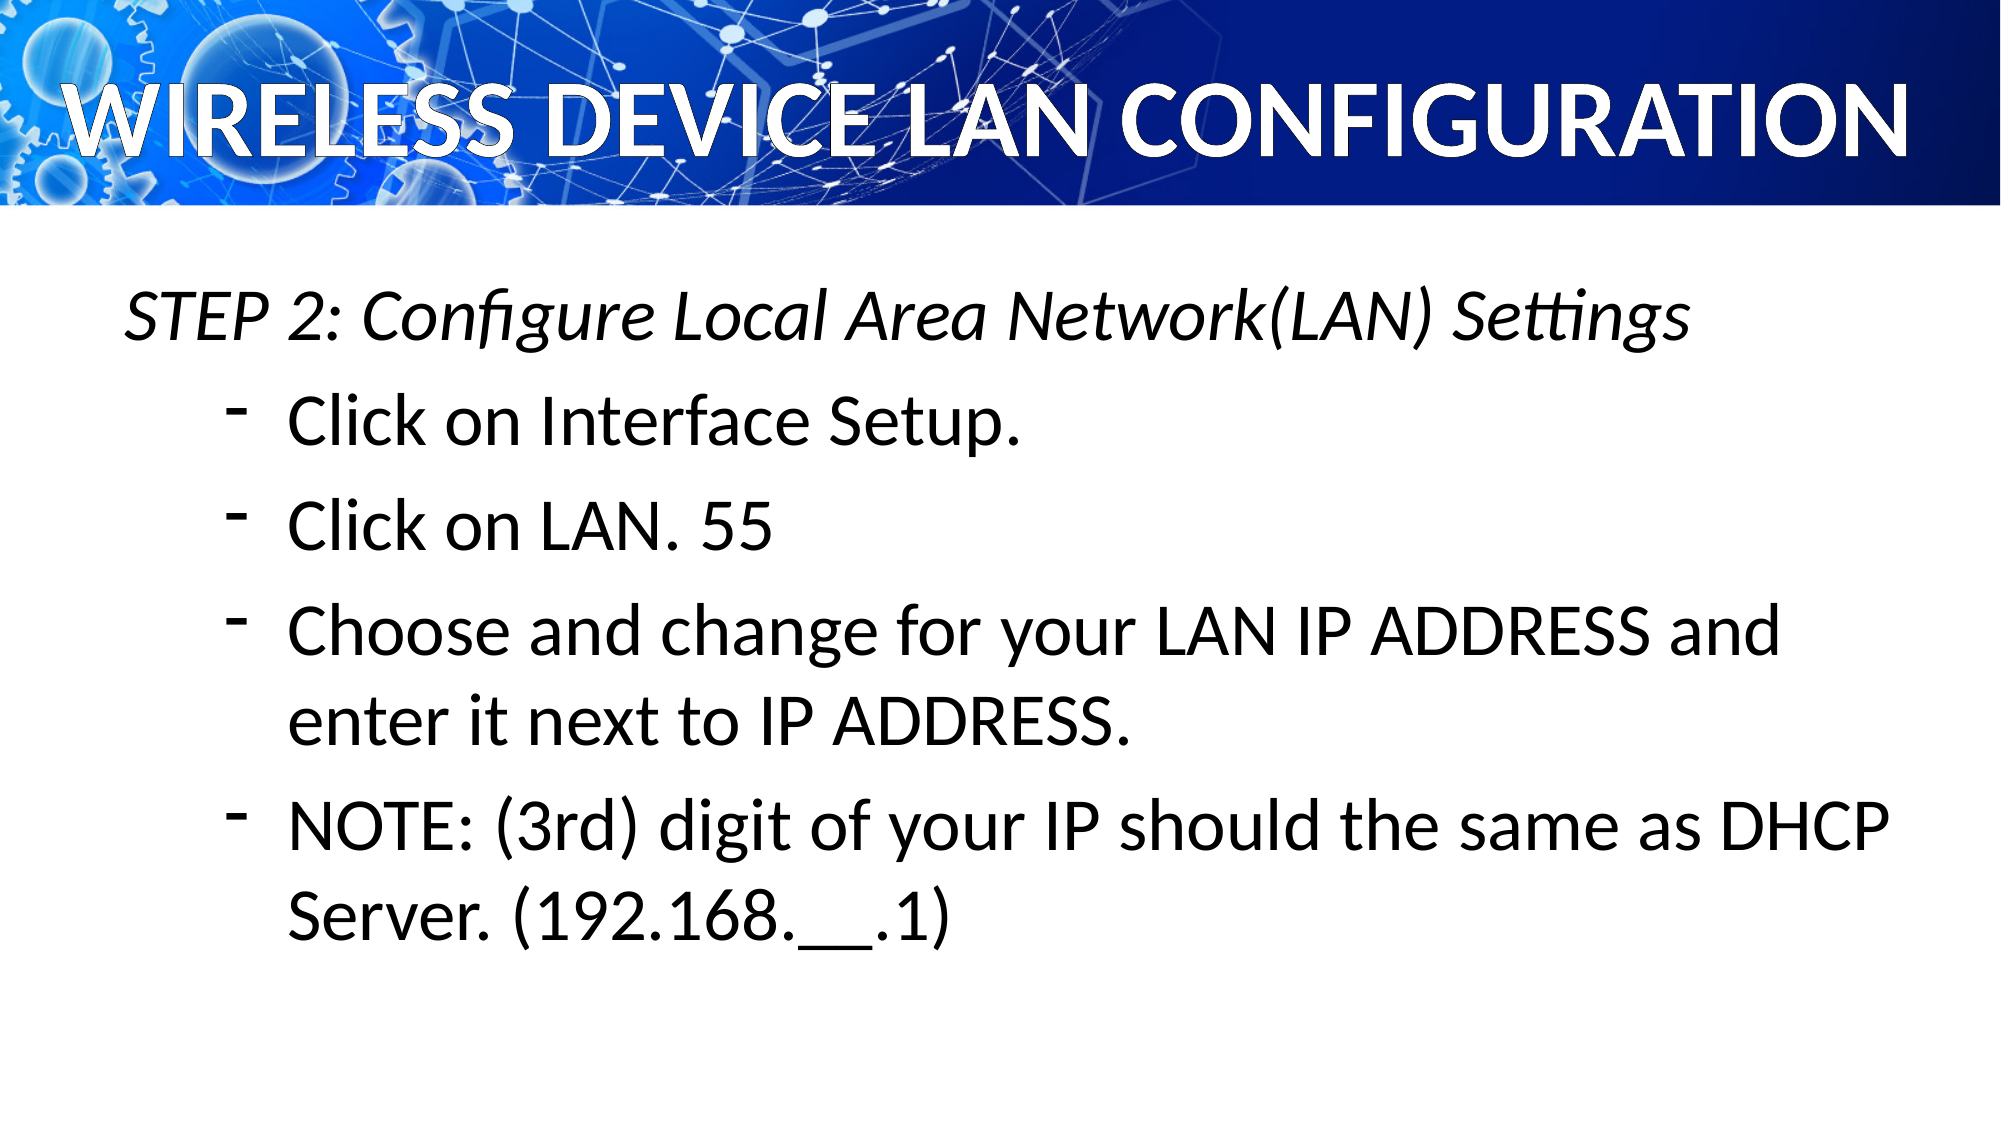

# WIRELESS DEVICE LAN CONFIGURATION
STEP 2: Configure Local Area Network(LAN) Settings
Click on Interface Setup.
Click on LAN. 55
Choose and change for your LAN IP ADDRESS and enter it next to IP ADDRESS.
NOTE: (3rd) digit of your IP should the same as DHCP Server. (192.168.__.1)